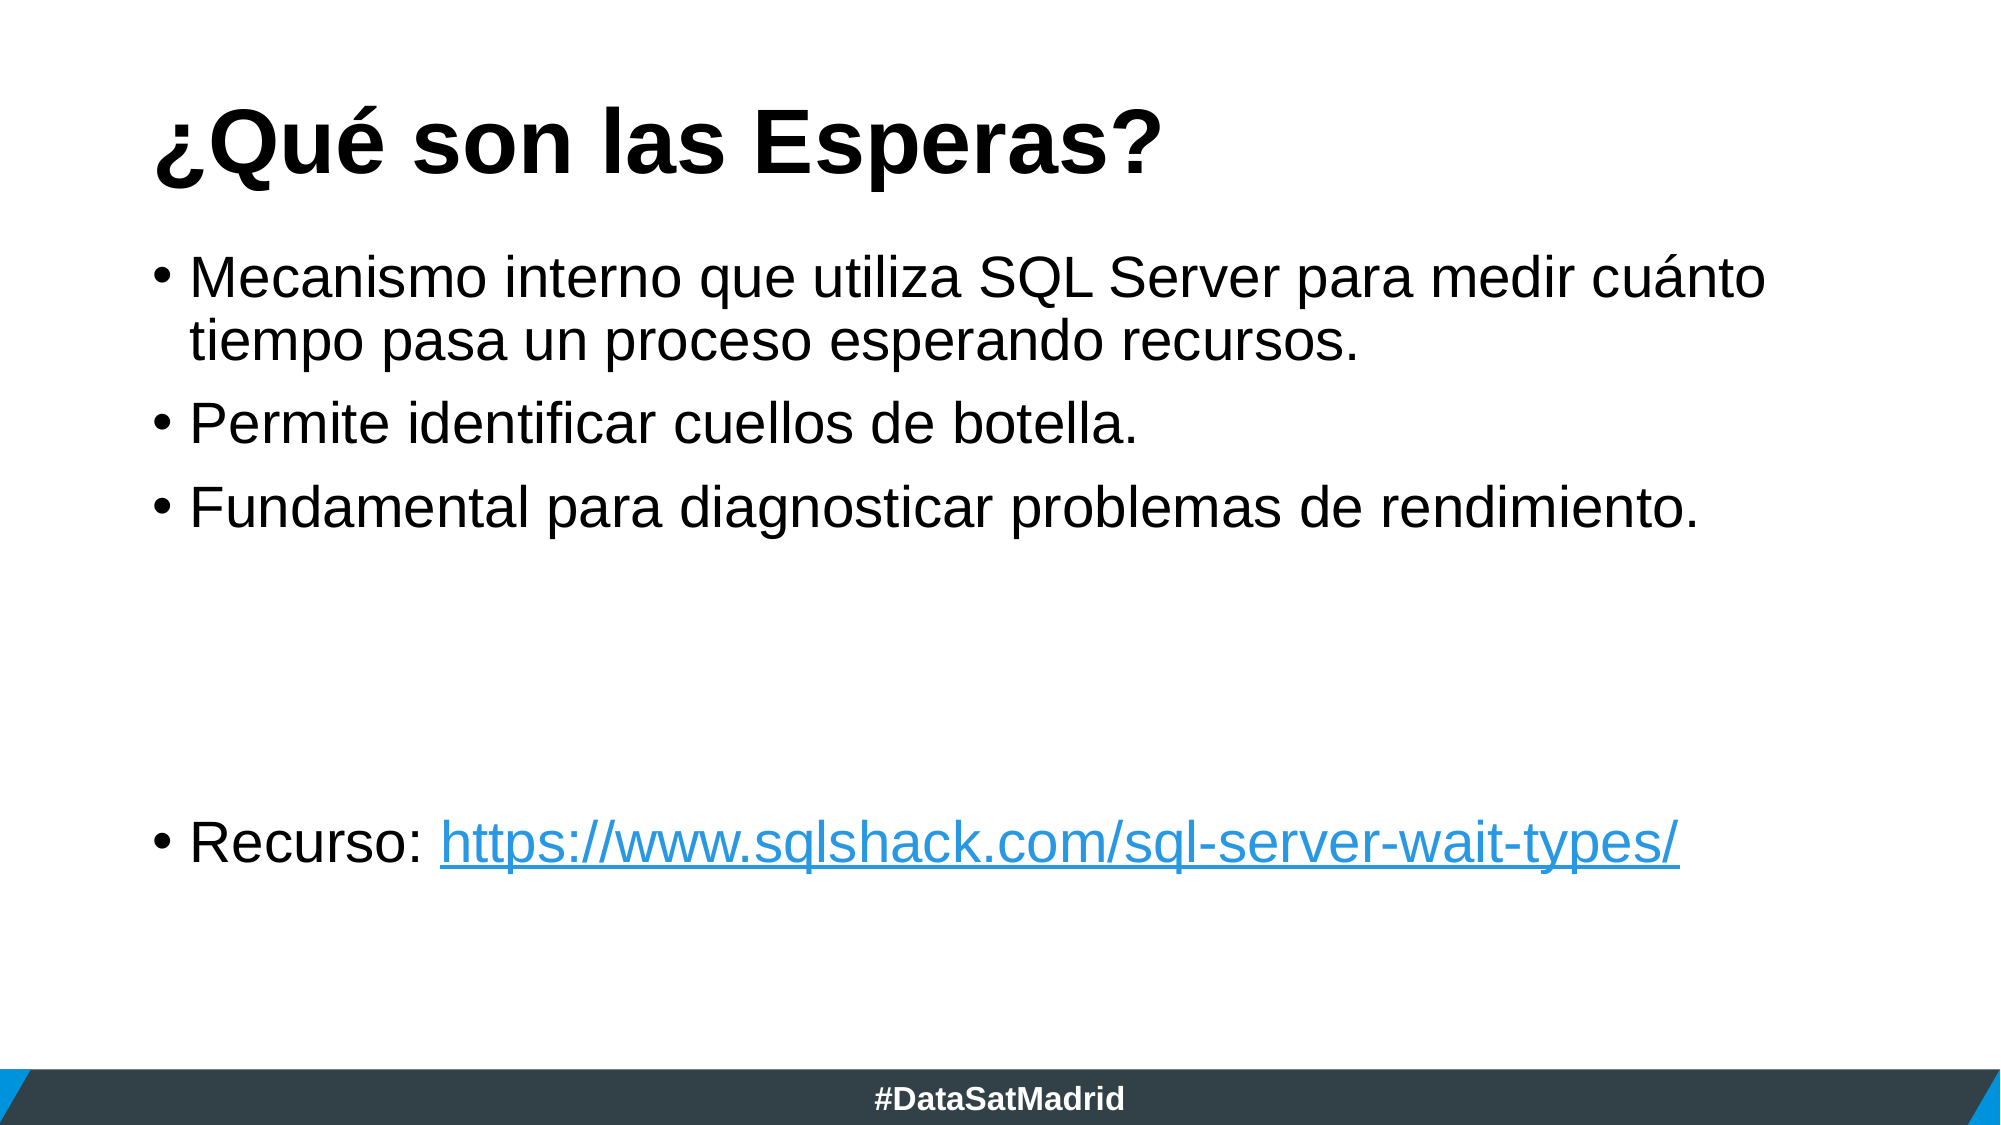

# ¿Qué son las Esperas?
Mecanismo interno que utiliza SQL Server para medir cuánto tiempo pasa un proceso esperando recursos.
Permite identificar cuellos de botella.
Fundamental para diagnosticar problemas de rendimiento.

Recurso: https://www.sqlshack.com/sql-server-wait-types/